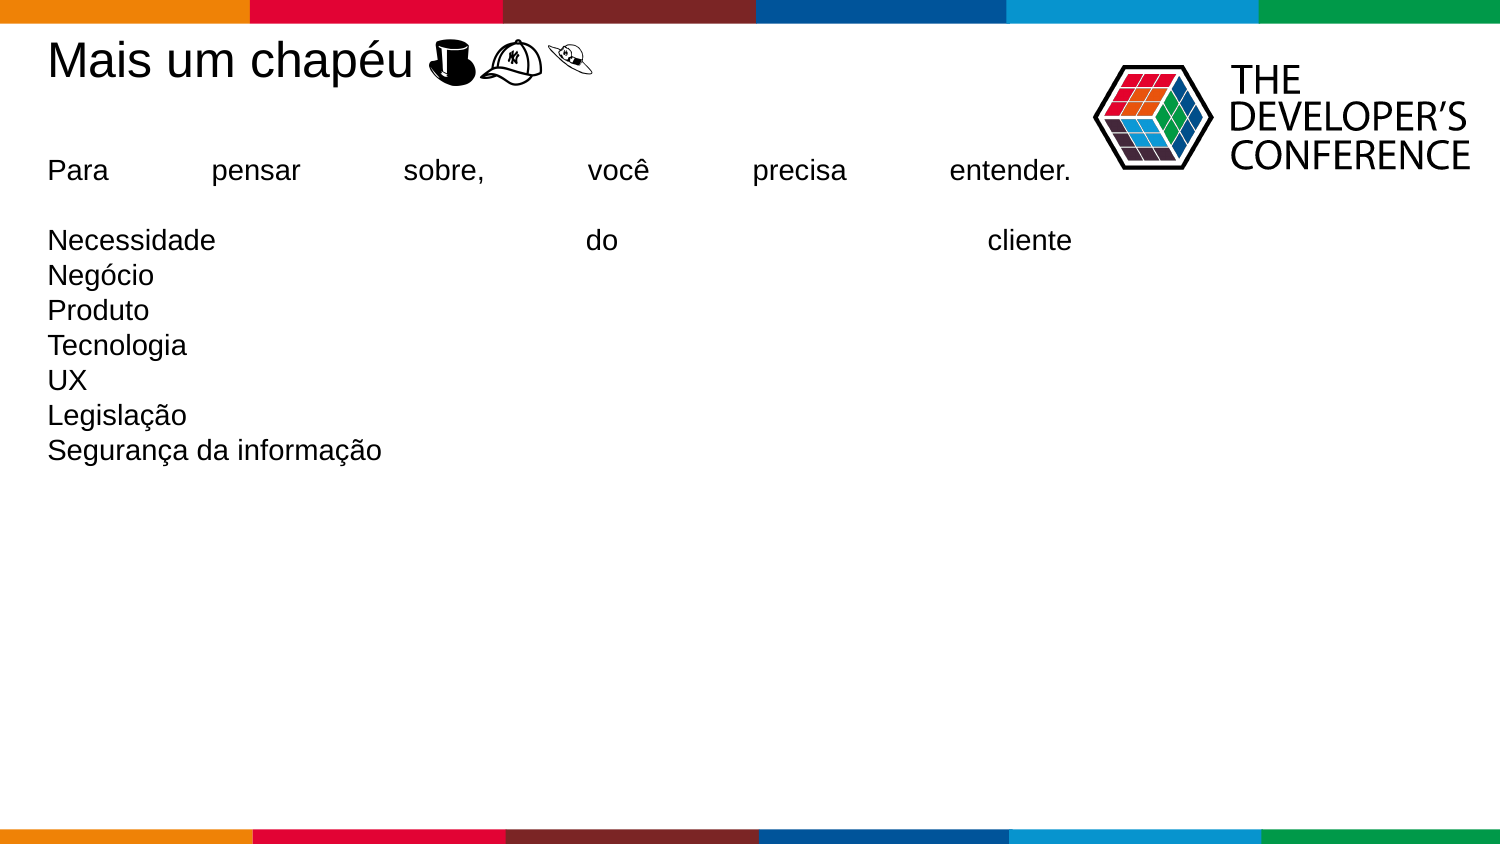

Mais um chapéu 🎩🧢👒
Para pensar sobre, você precisa entender.
Necessidade do cliente
Negócio
Produto
Tecnologia
UX
Legislação
Segurança da informação